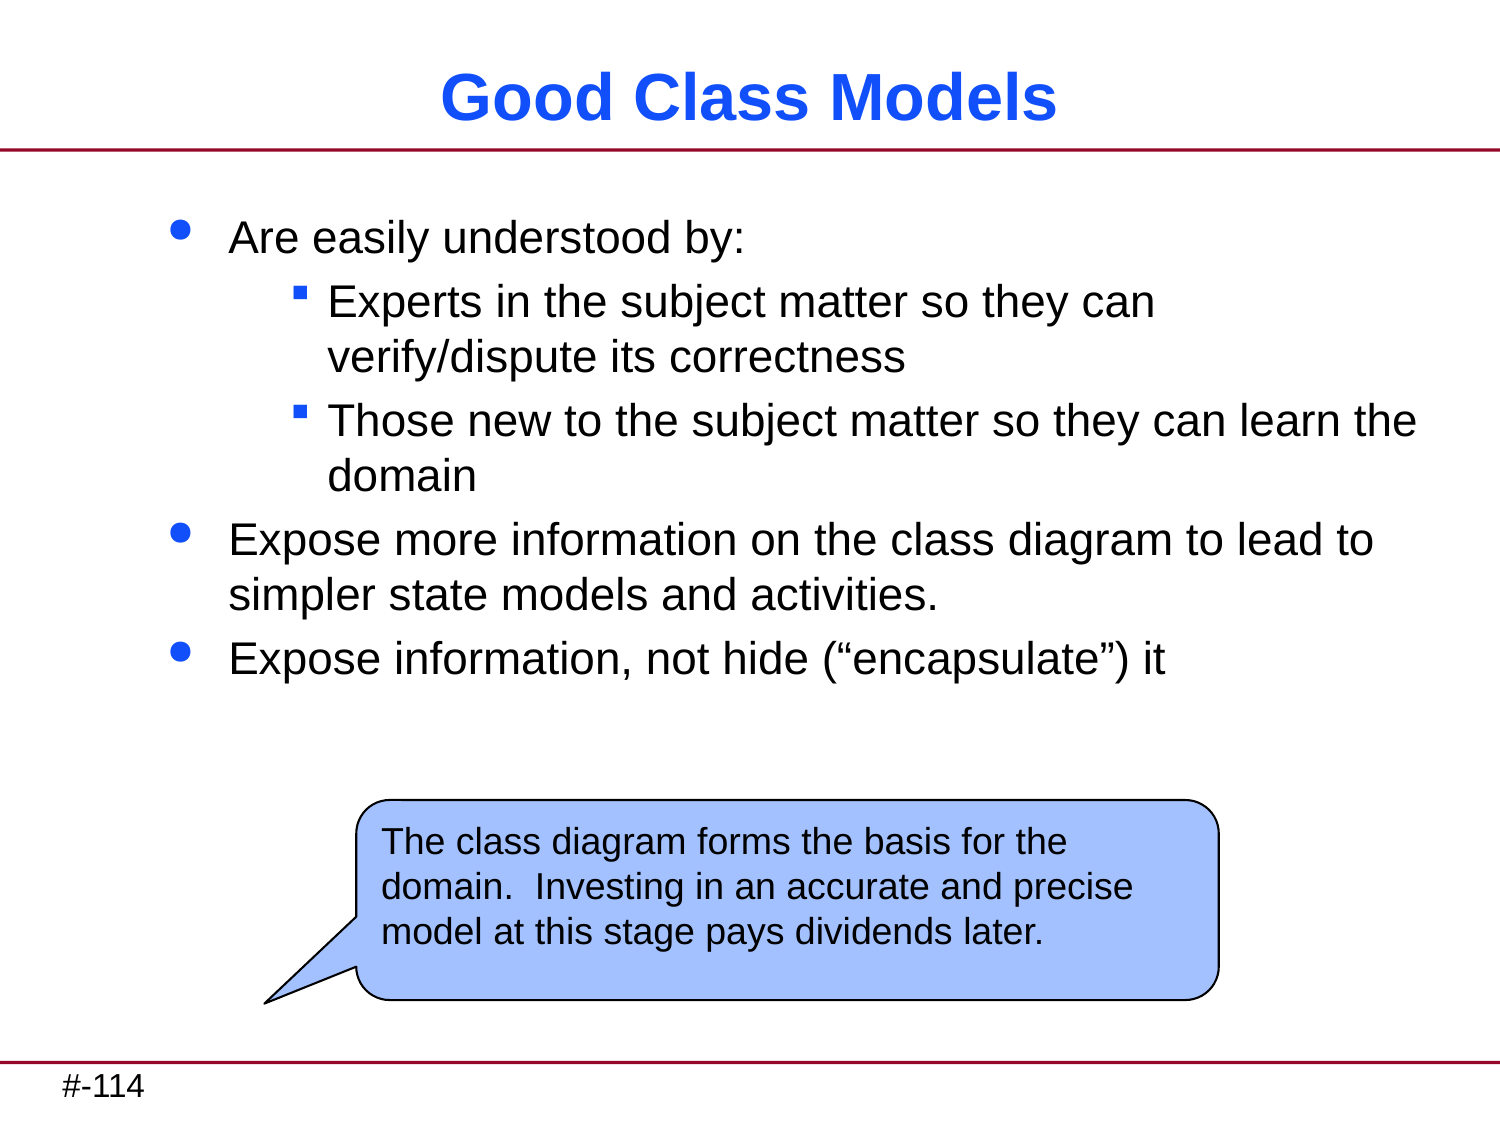

# Good Class Models
Are easily understood by:
Experts in the subject matter so they can verify/dispute its correctness
Those new to the subject matter so they can learn the domain
Expose more information on the class diagram to lead to simpler state models and activities.
Expose information, not hide (“encapsulate”) it

The class diagram forms the basis for the domain.  Investing in an accurate and precise model at this stage pays dividends later.